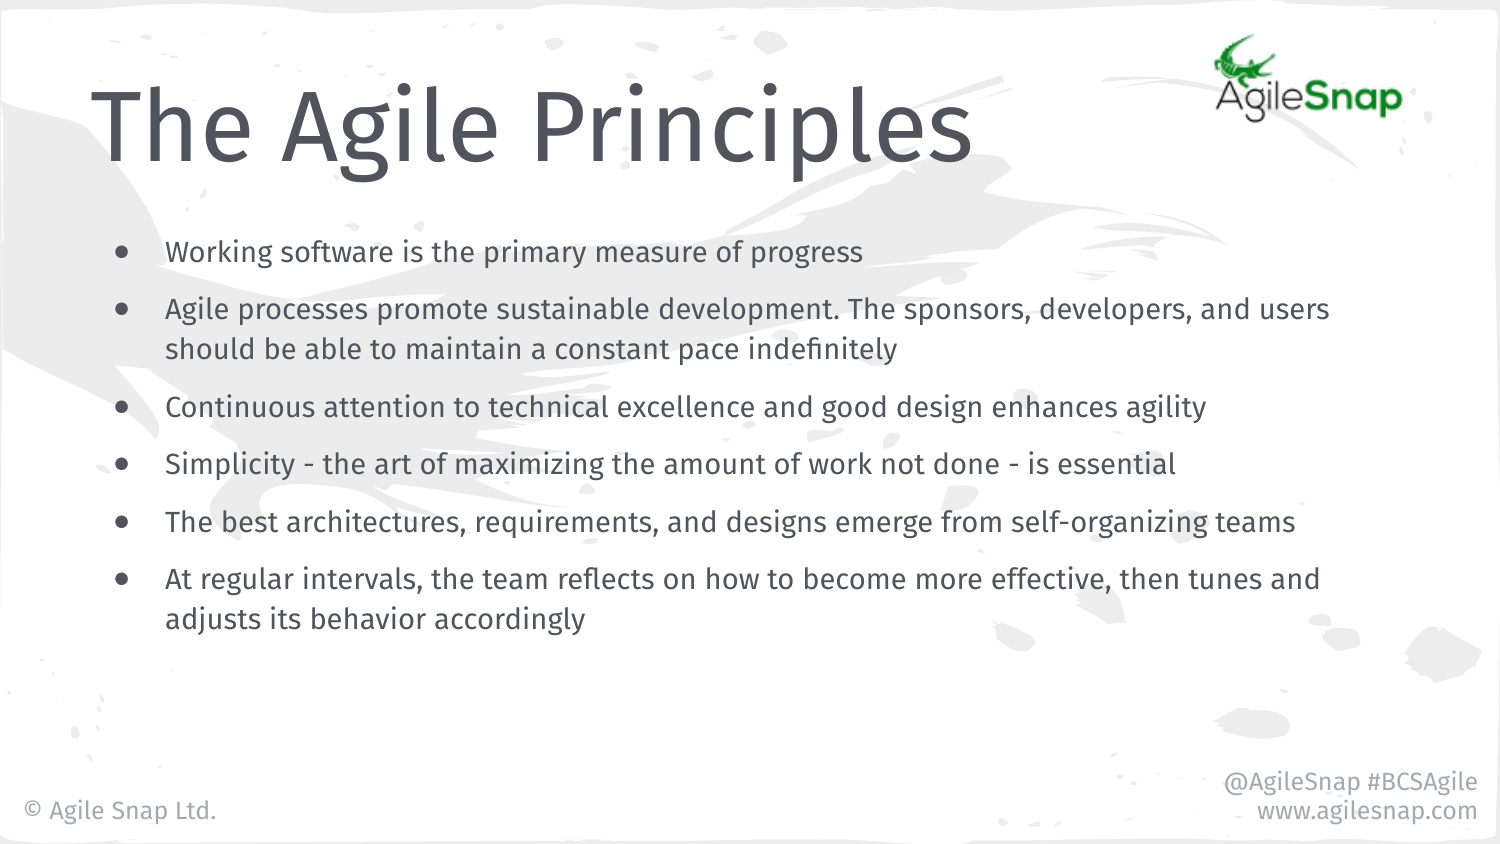

# The Agile Principles
Working software is the primary measure of progress

Agile processes promote sustainable development. The sponsors, developers, and users should be able to maintain a constant pace indefinitely

Continuous attention to technical excellence and good design enhances agility

Simplicity - the art of maximizing the amount of work not done - is essential

The best architectures, requirements, and designs emerge from self-organizing teams

At regular intervals, the team reflects on how to become more effective, then tunes and adjusts its behavior accordingly